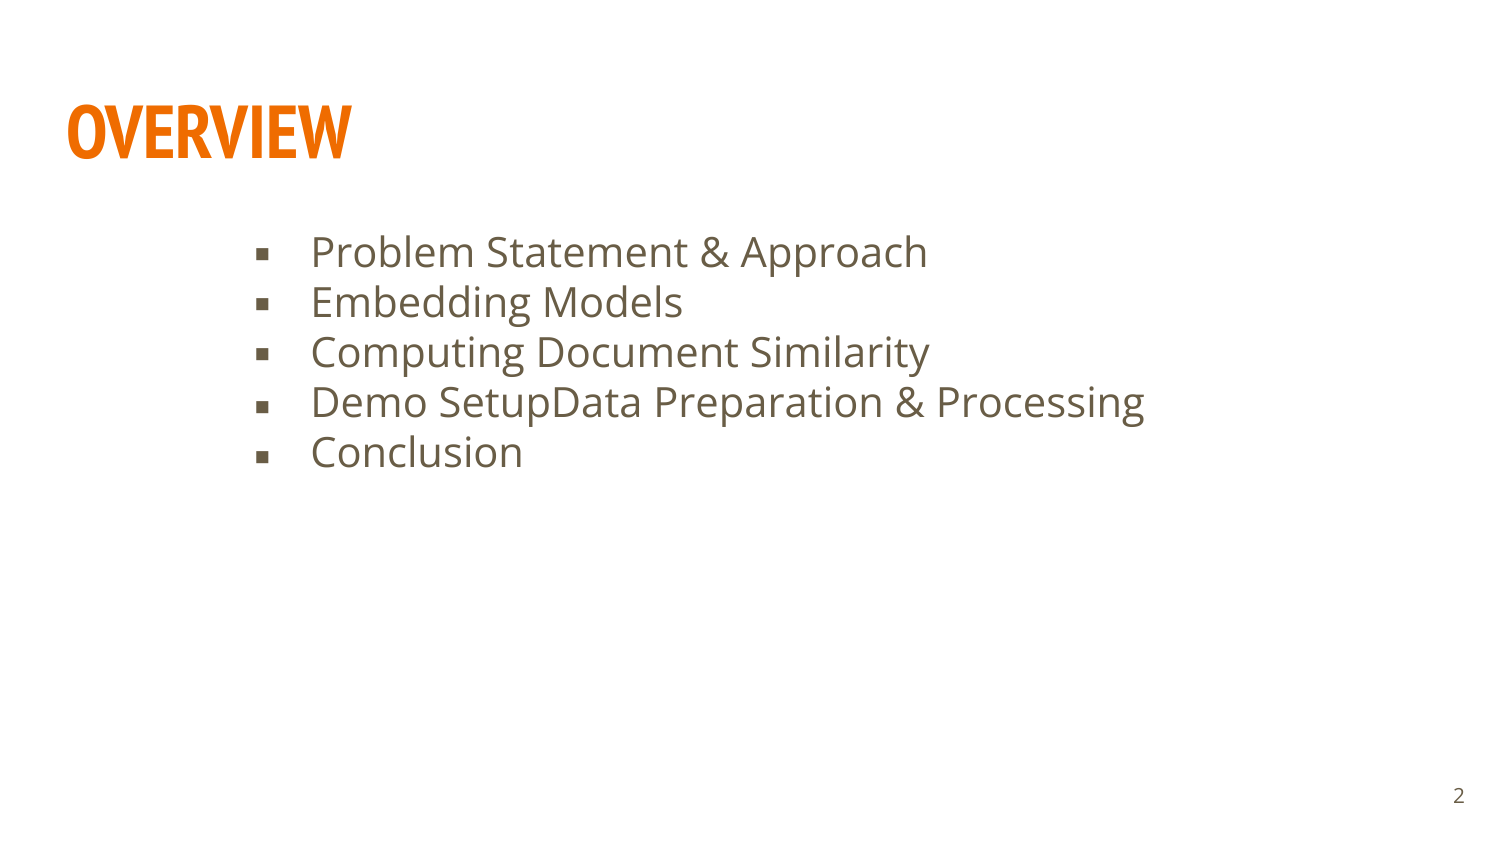

# OVERVIEW
Problem Statement & Approach
Embedding Models
Computing Document Similarity
Demo SetupData Preparation & Processing
Conclusion
2